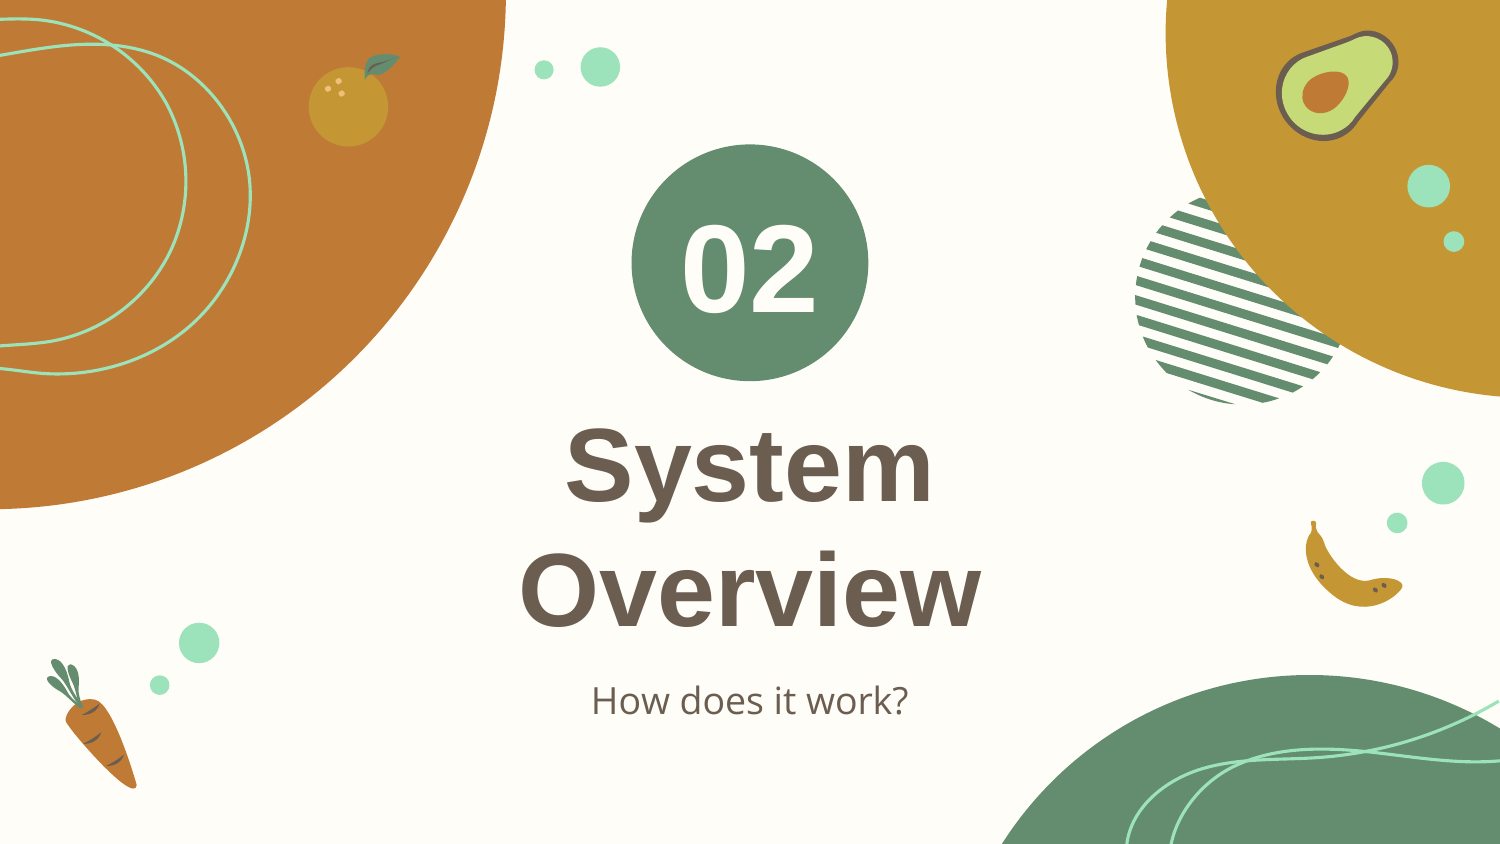

02
# System Overview

How does it work?